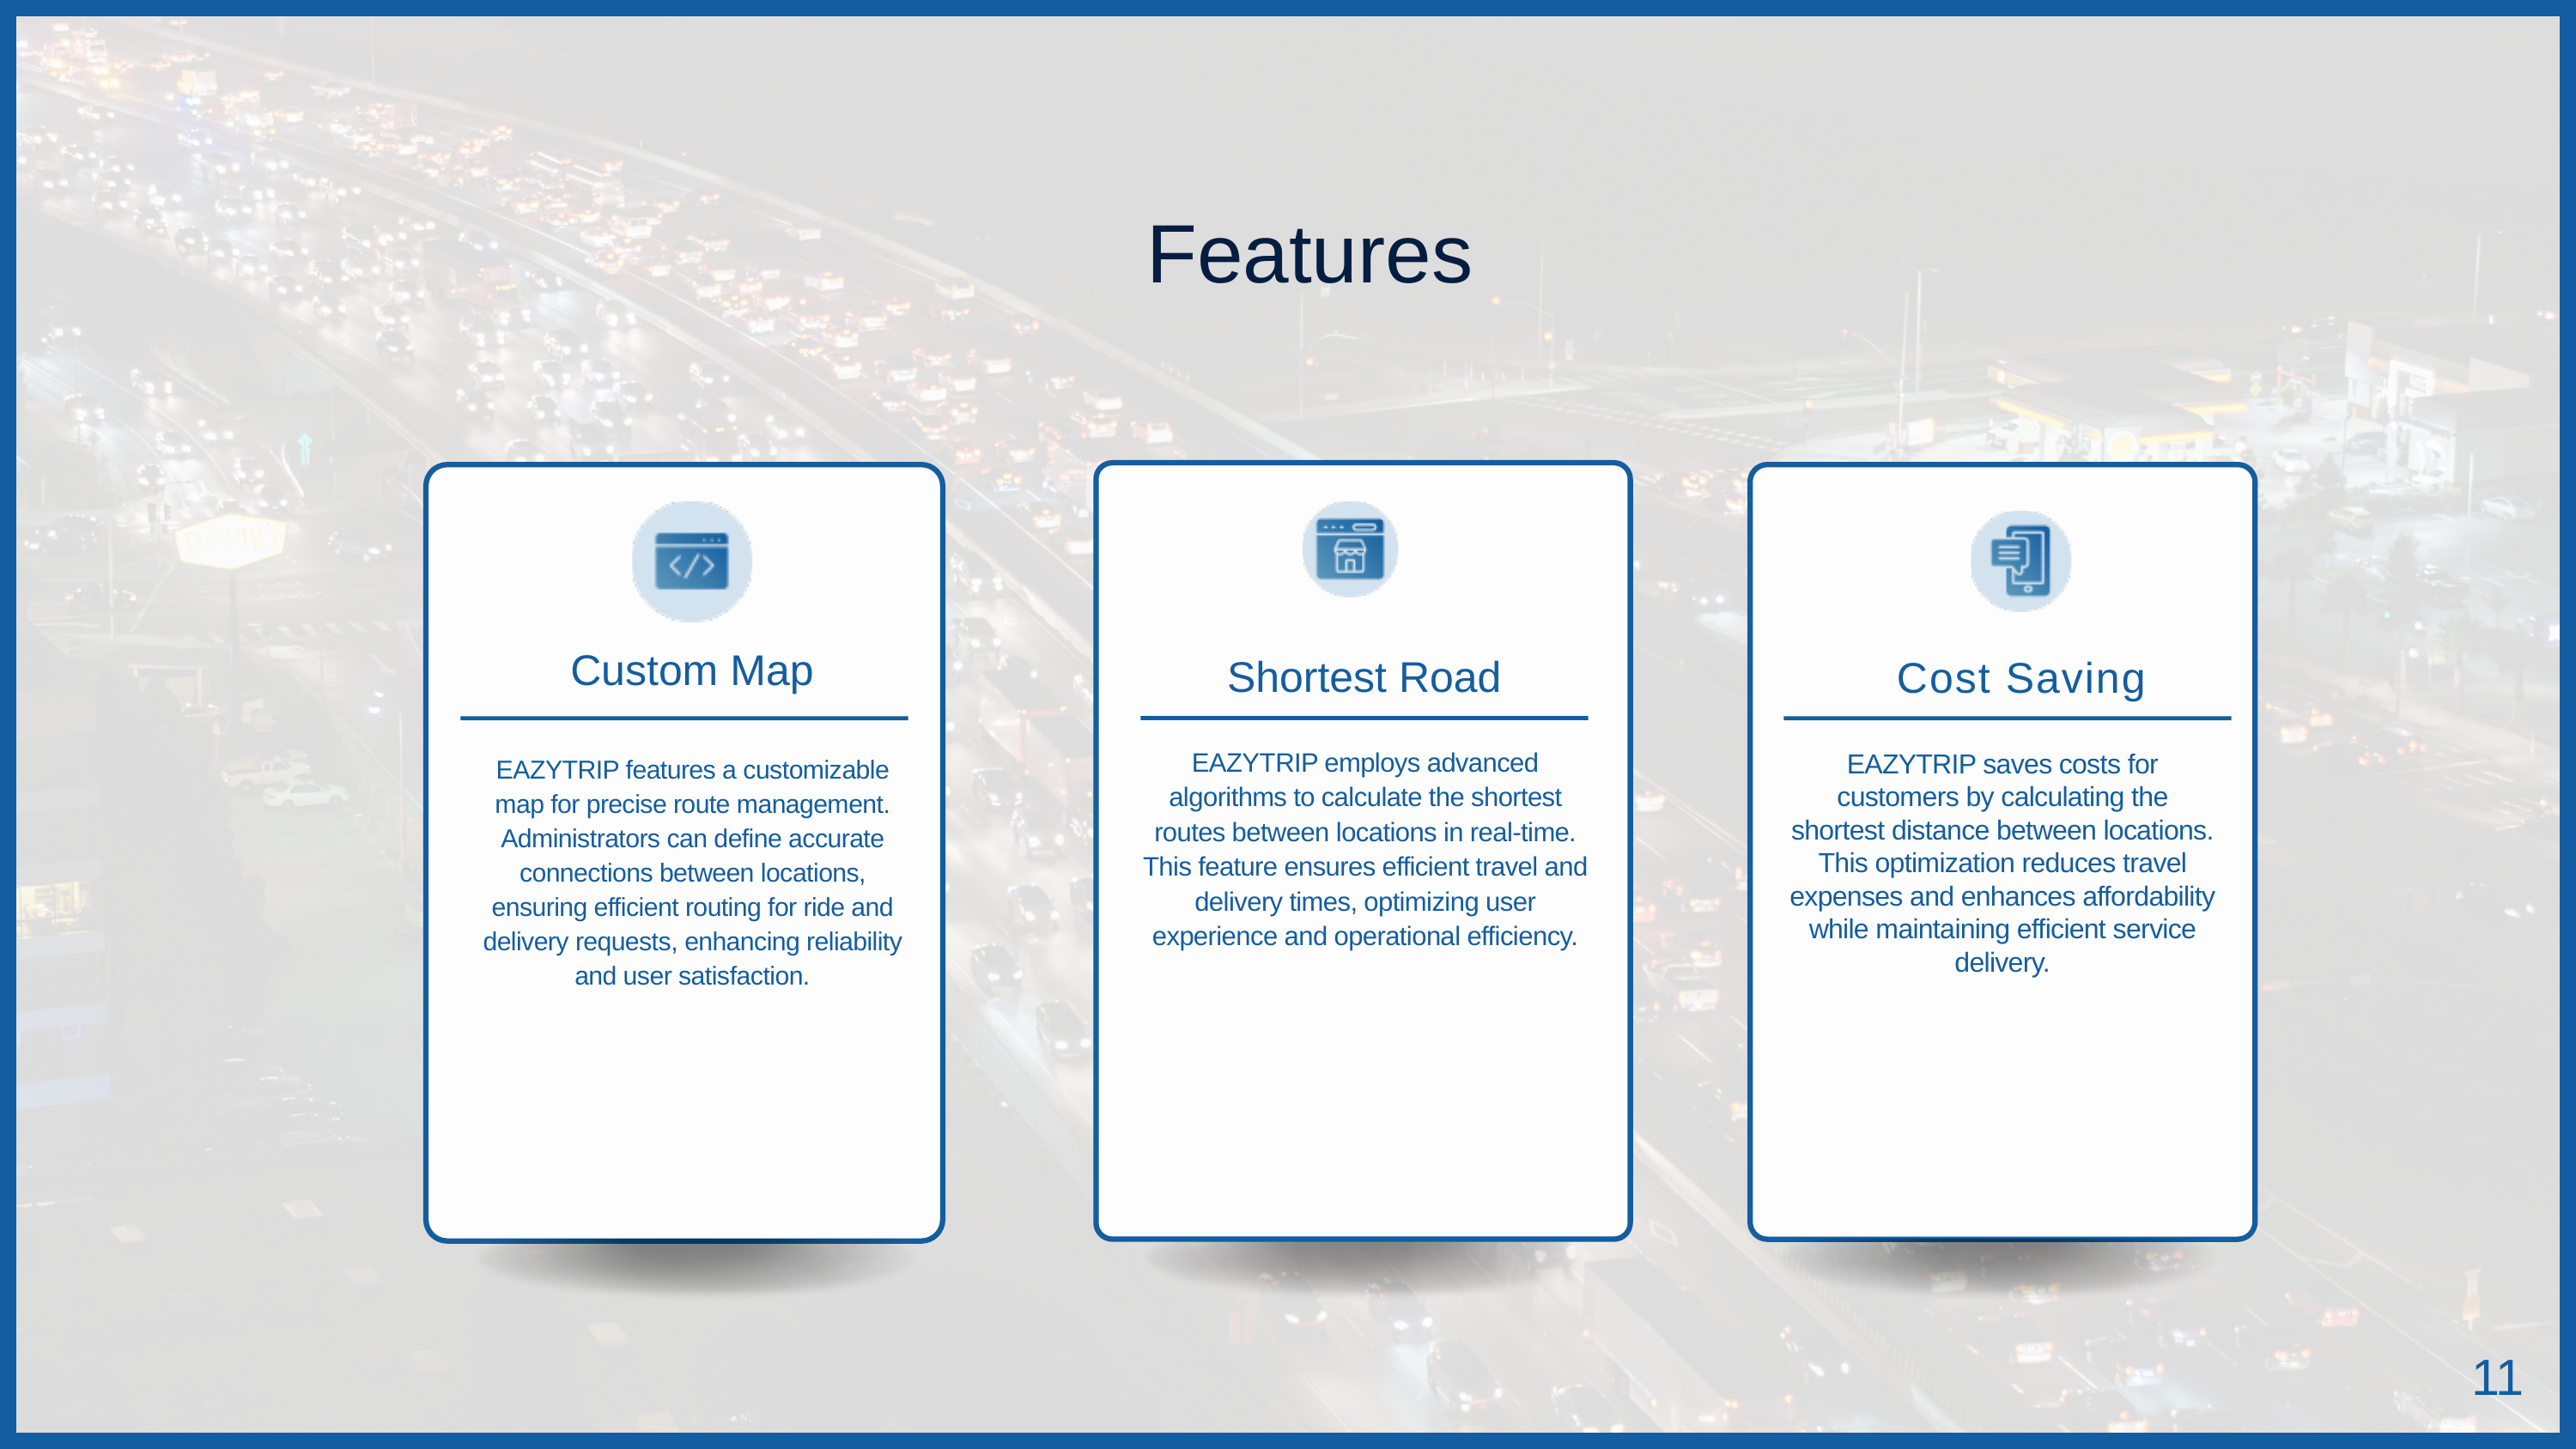

Features

Custom Map
Shortest Road
Cost Saving

EAZYTRIP employs advanced algorithms to calculate the shortest routes between locations in real-time. This feature ensures efficient travel and delivery times, optimizing user experience and operational efficiency.
EAZYTRIP saves costs for customers by calculating the shortest distance between locations. This optimization reduces travel expenses and enhances affordability while maintaining efficient service delivery.
EAZYTRIP features a customizable map for precise route management. Administrators can define accurate connections between locations, ensuring efficient routing for ride and delivery requests, enhancing reliability and user satisfaction.

11